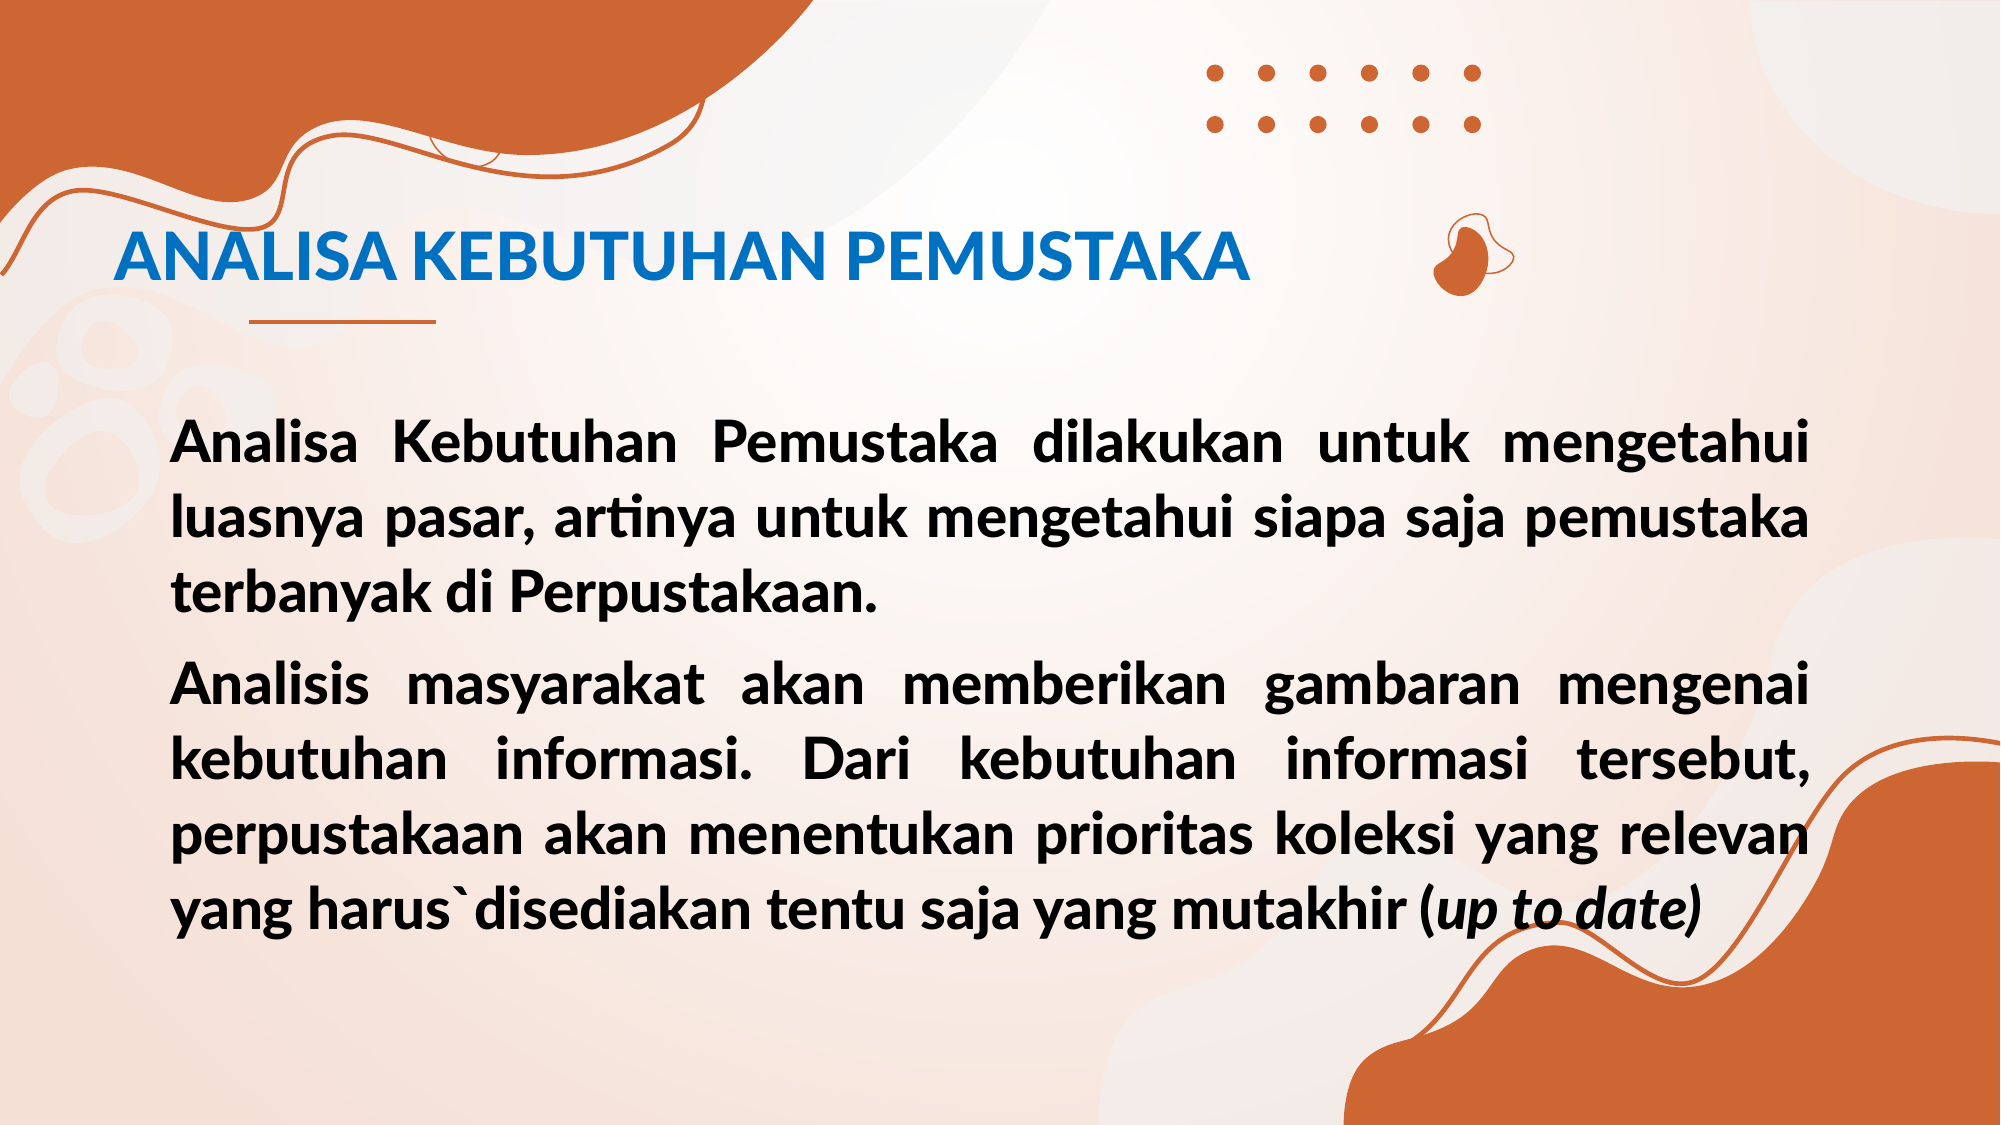

ANALISA KEBUTUHAN PEMUSTAKA

Analisa Kebutuhan Pemustaka dilakukan untuk mengetahui luasnya pasar, artinya untuk mengetahui siapa saja pemustaka terbanyak di Perpustakaan.
Analisis masyarakat akan memberikan gambaran mengenai kebutuhan informasi. Dari kebutuhan informasi tersebut, perpustakaan akan menentukan prioritas koleksi yang relevan yang harus`disediakan tentu saja yang mutakhir (up to date)